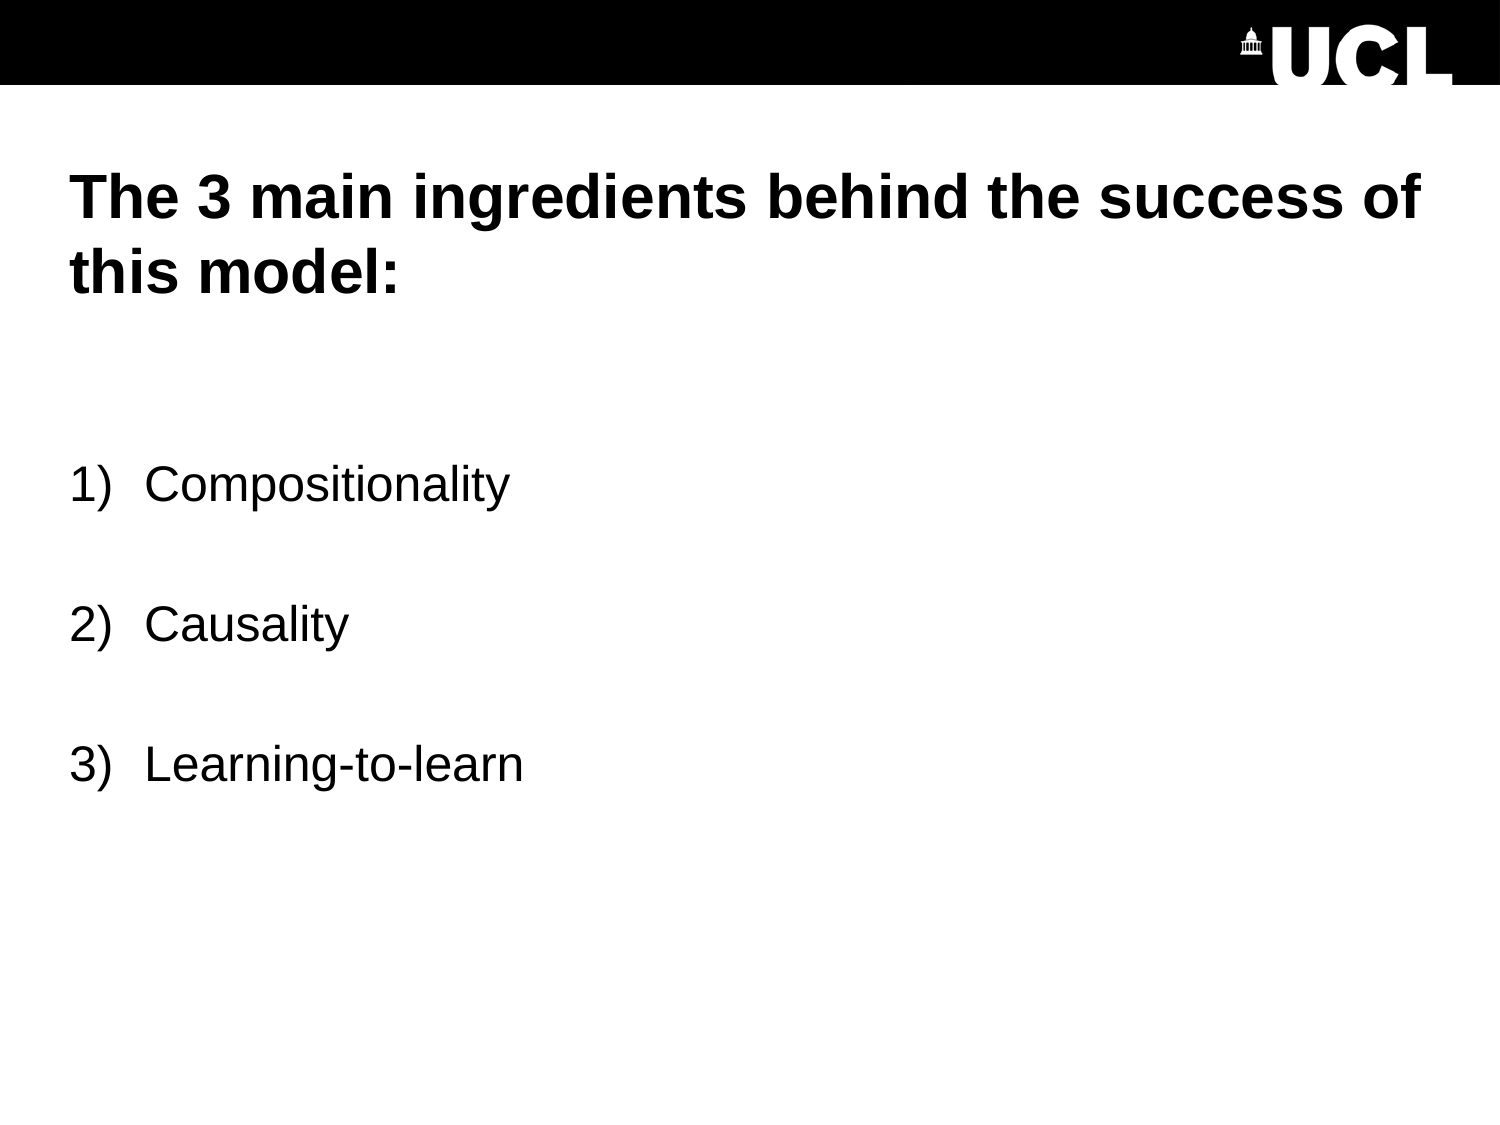

# The 3 main ingredients behind the success of this model:
Compositionality

Causality

Learning-to-learn